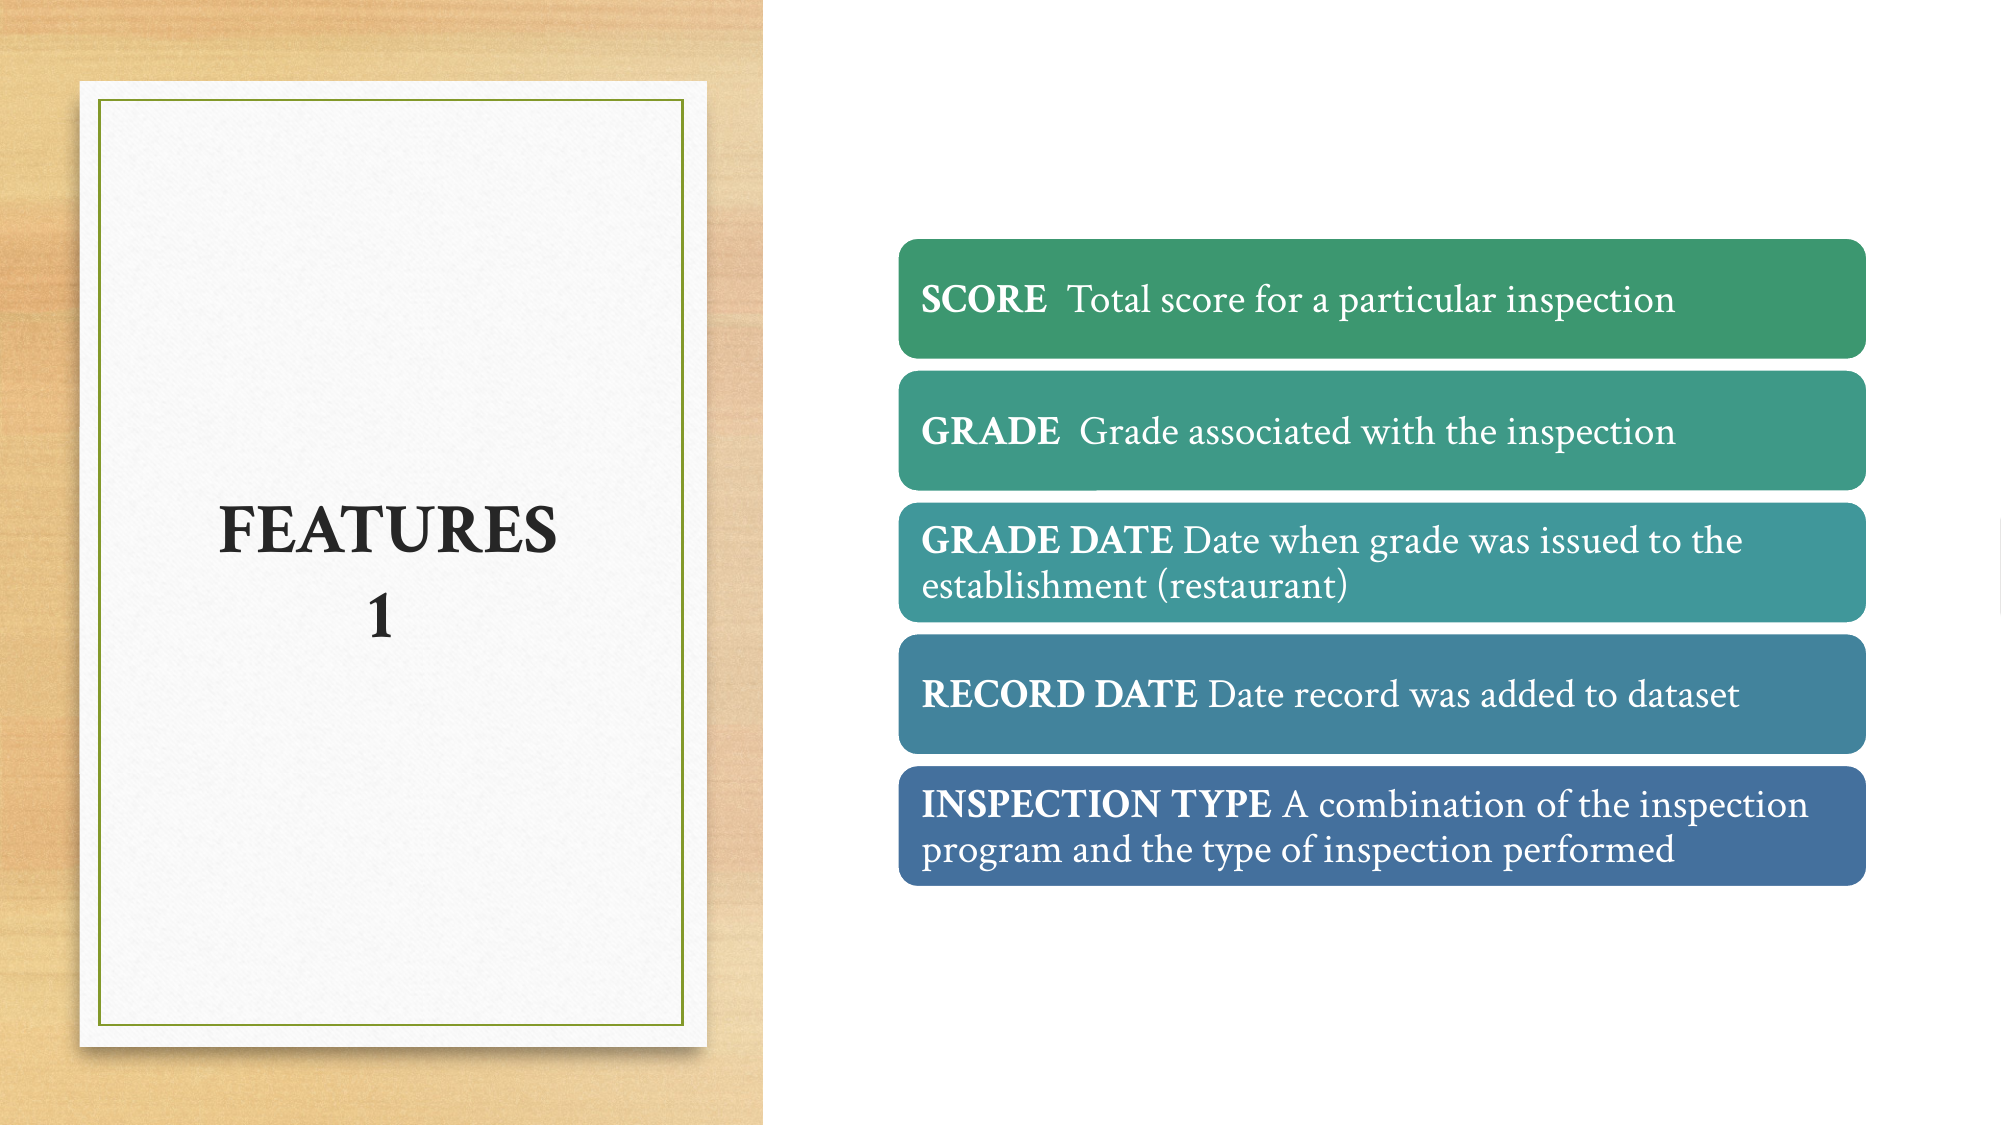

SCORE  Total score for a particular inspection
GRADE  Grade associated with the inspection
GRADE DATE Date when grade was issued to the establishment (restaurant)
RECORD DATE Date record was added to dataset
INSPECTION TYPE A combination of the inspection program and the type of inspection performed
# FEATURES 1